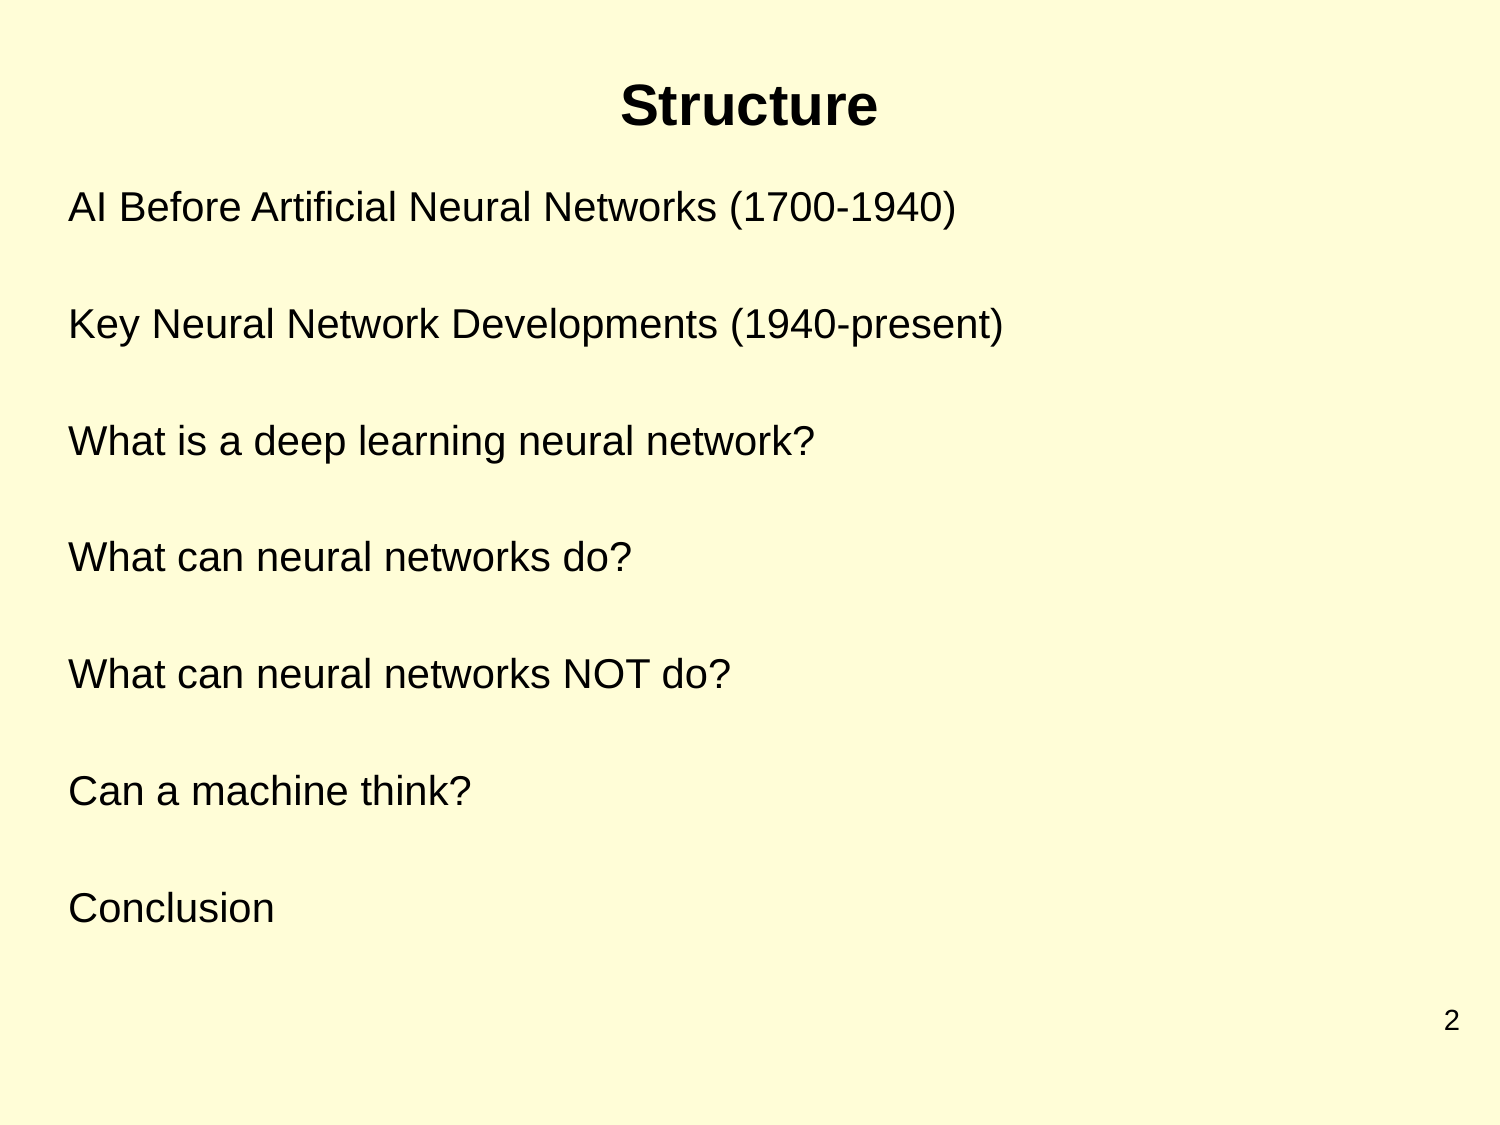

# Structure
AI Before Artificial Neural Networks (1700-1940)

Key Neural Network Developments (1940-present)

What is a deep learning neural network?

What can neural networks do?

What can neural networks NOT do?

Can a machine think?

Conclusion

2